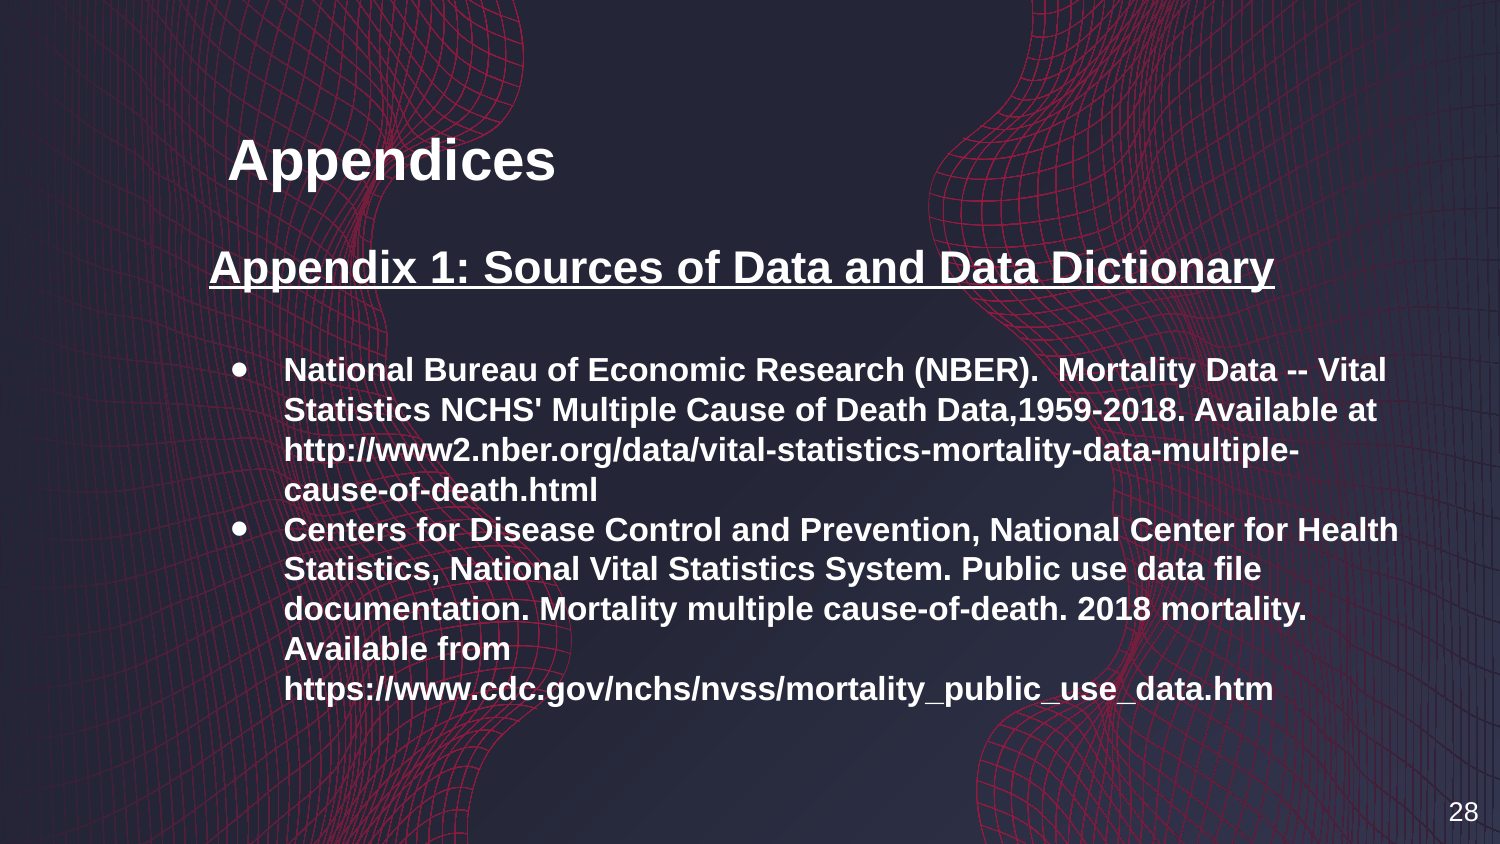

Appendices
Appendix 1: Sources of Data and Data Dictionary

National Bureau of Economic Research (NBER).  Mortality Data -- Vital Statistics NCHS' Multiple Cause of Death Data,1959-2018. Available at http://www2.nber.org/data/vital-statistics-mortality-data-multiple-cause-of-death.html
Centers for Disease Control and Prevention, National Center for Health Statistics, National Vital Statistics System. Public use data file documentation. Mortality multiple cause-of-death. 2018 mortality. Available from https://www.cdc.gov/nchs/nvss/mortality_public_use_data.htm

28